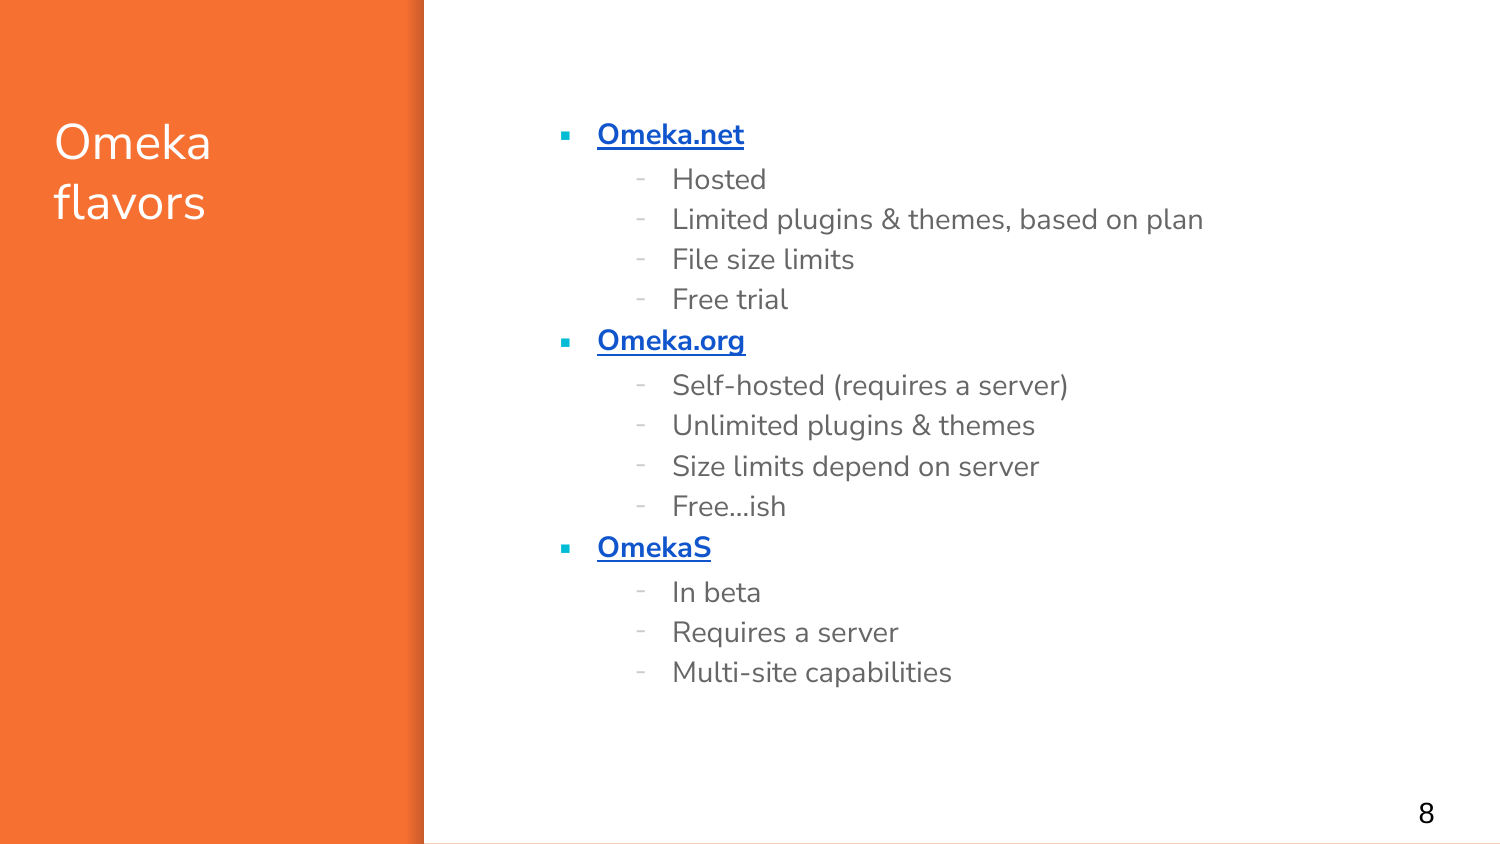

# Omeka flavors
Omeka.net
Hosted
Limited plugins & themes, based on plan
File size limits
Free trial
Omeka.org
Self-hosted (requires a server)
Unlimited plugins & themes
Size limits depend on server
Free...ish
OmekaS
In beta
Requires a server
Multi-site capabilities
8